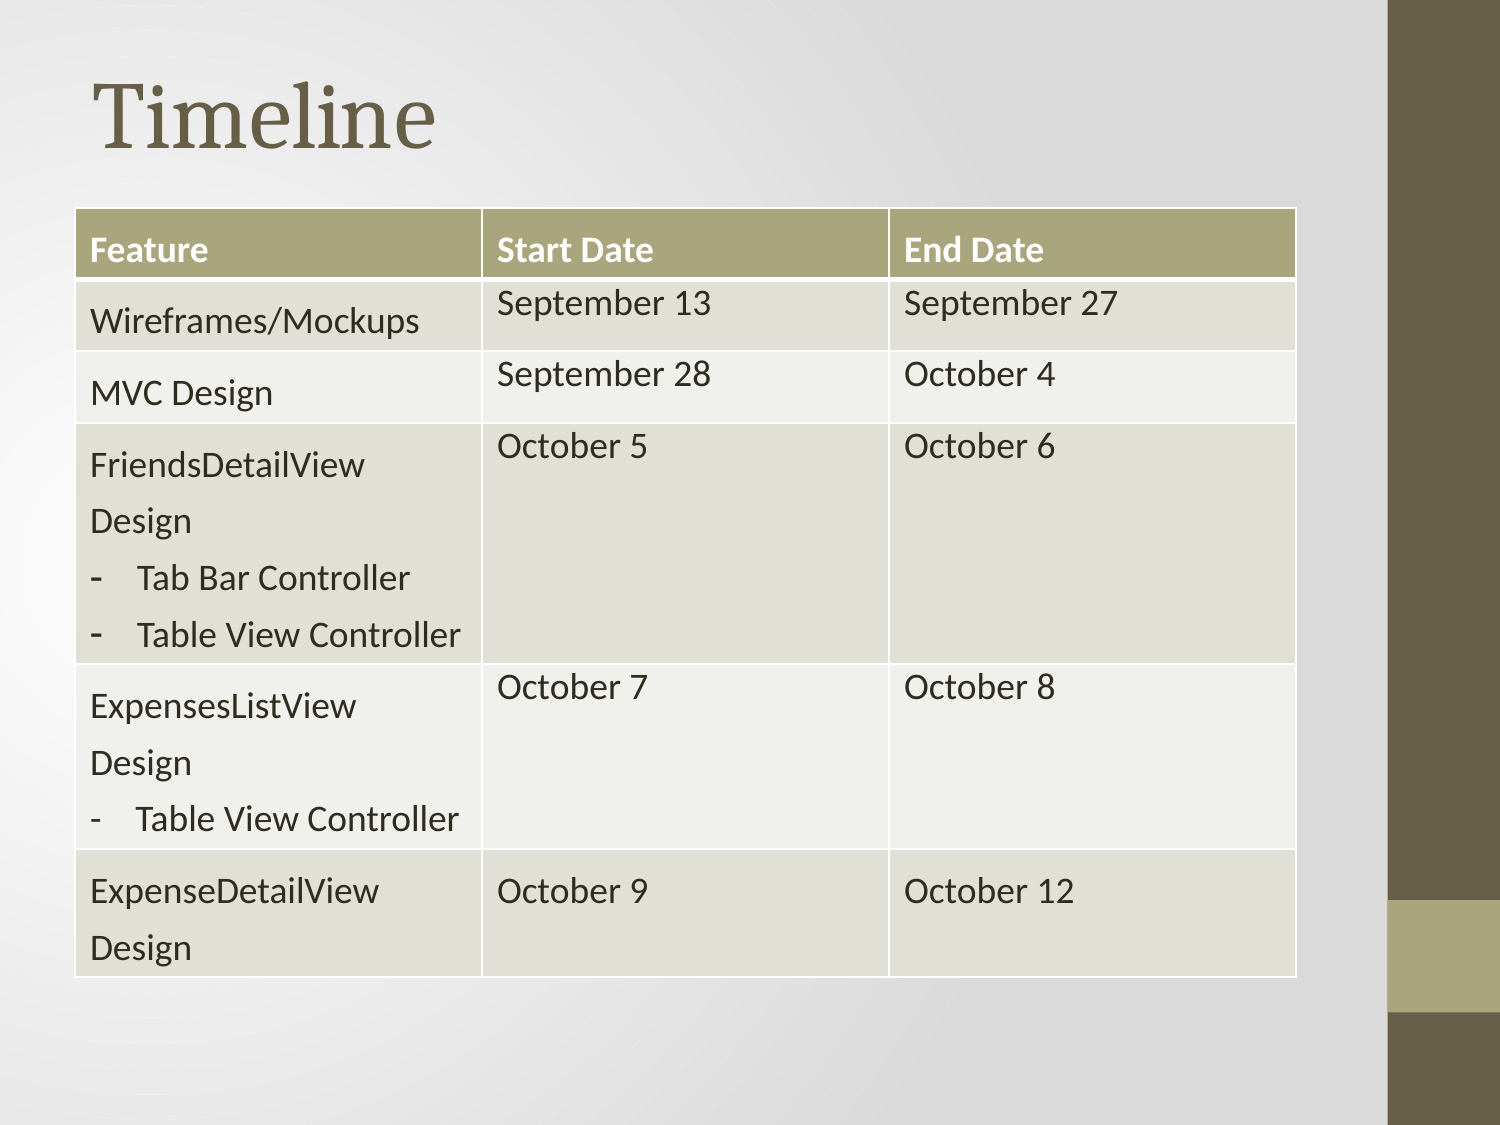

# Timeline
| Feature | Start Date | End Date |
| --- | --- | --- |
| Wireframes/Mockups | September 13 | September 27 |
| MVC Design | September 28 | October 4 |
| FriendsDetailView Design Tab Bar Controller Table View Controller | October 5 | October 6 |
| ExpensesListView Design - Table View Controller | October 7 | October 8 |
| ExpenseDetailView Design | October 9 | October 12 |